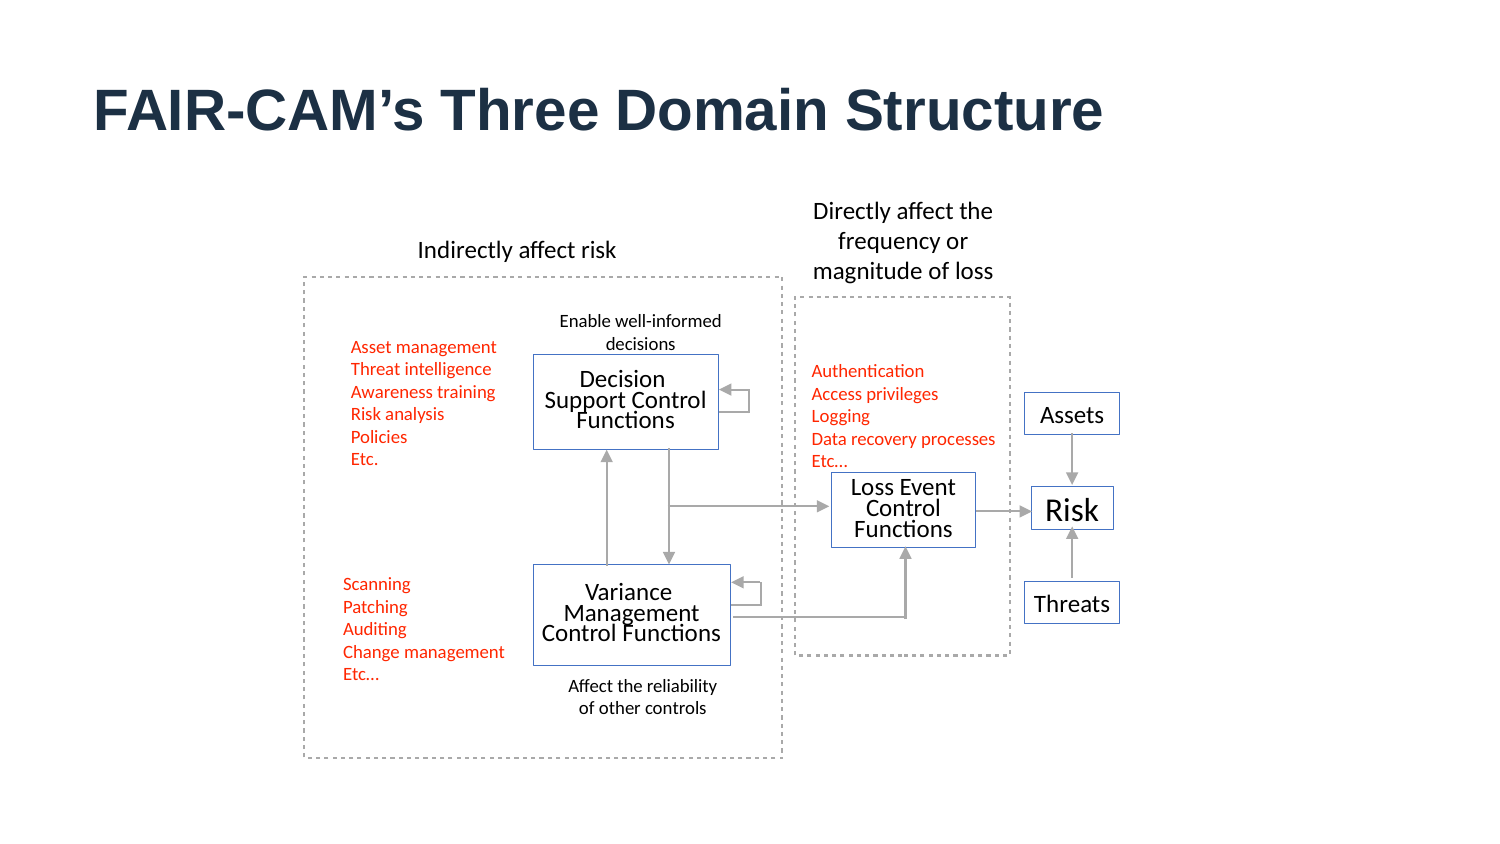

# FAIR-CAM’s Three Domain Structure
Directly affect the frequency or magnitude of loss
Indirectly affect risk

Enable well-informed decisions
Decision  Support Control Functions

Asset management
Threat intelligence
Awareness training
Risk analysis
Policies
Etc.
Authentication
Access privileges
Logging
Data recovery processes
Etc…

Assets

Loss Event Control Functions

Risk

Controls

Threats
Variance  Management Control Functions

Affect the reliability of other controls
Scanning
Patching
Auditing
Change management
Etc…